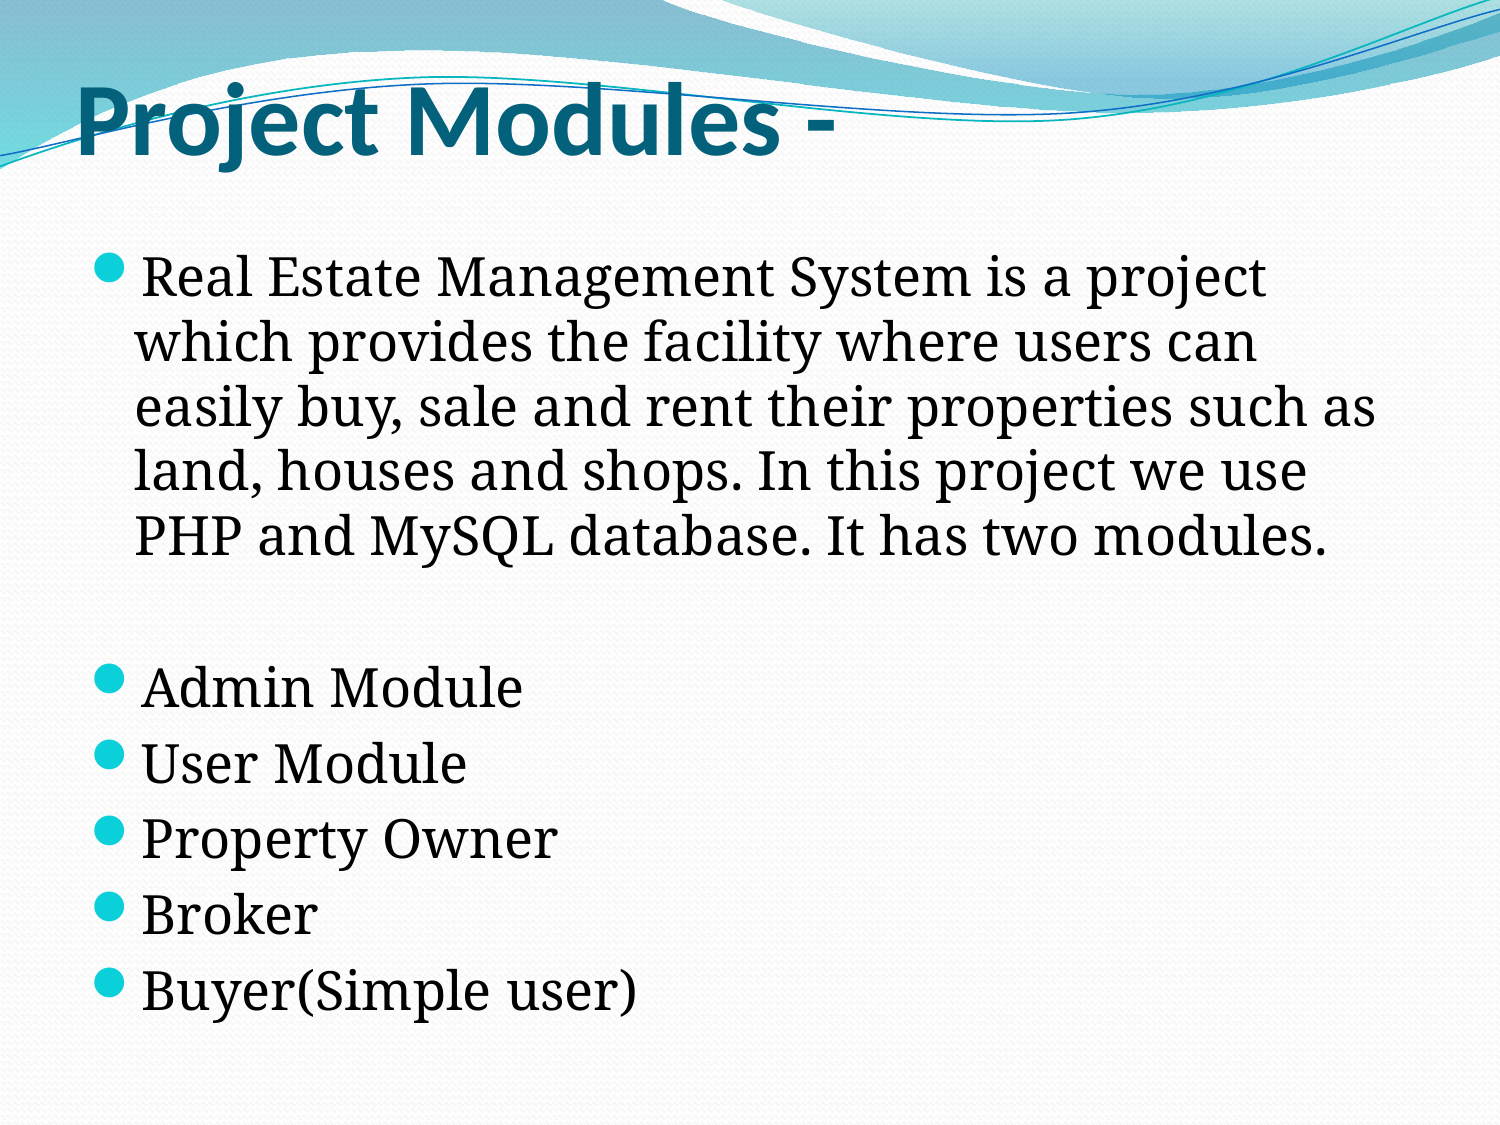

# Project Modules -
Real Estate Management System is a project which provides the facility where users can easily buy, sale and rent their properties such as land, houses and shops. In this project we use PHP and MySQL database. It has two modules.

Admin Module
User Module
Property Owner
Broker
Buyer(Simple user)